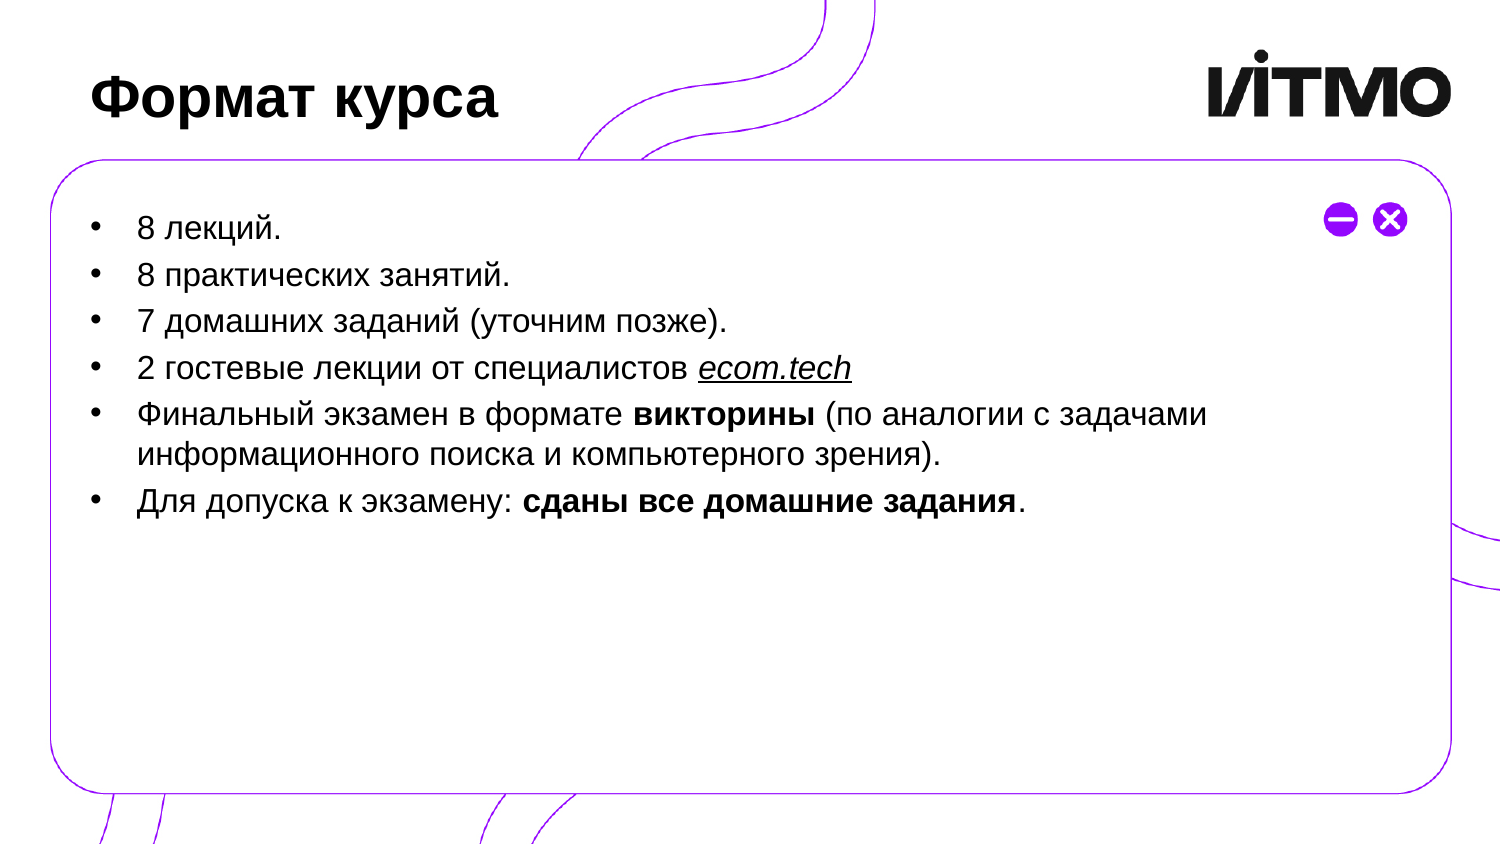

# Формат курса
8 лекций.
8 практических занятий.
7 домашних заданий (уточним позже).
2 гостевые лекции от специалистов ecom.tech
Финальный экзамен в формате викторины (по аналогии с задачами информационного поиска и компьютерного зрения).
Для допуска к экзамену: сданы все домашние задания.